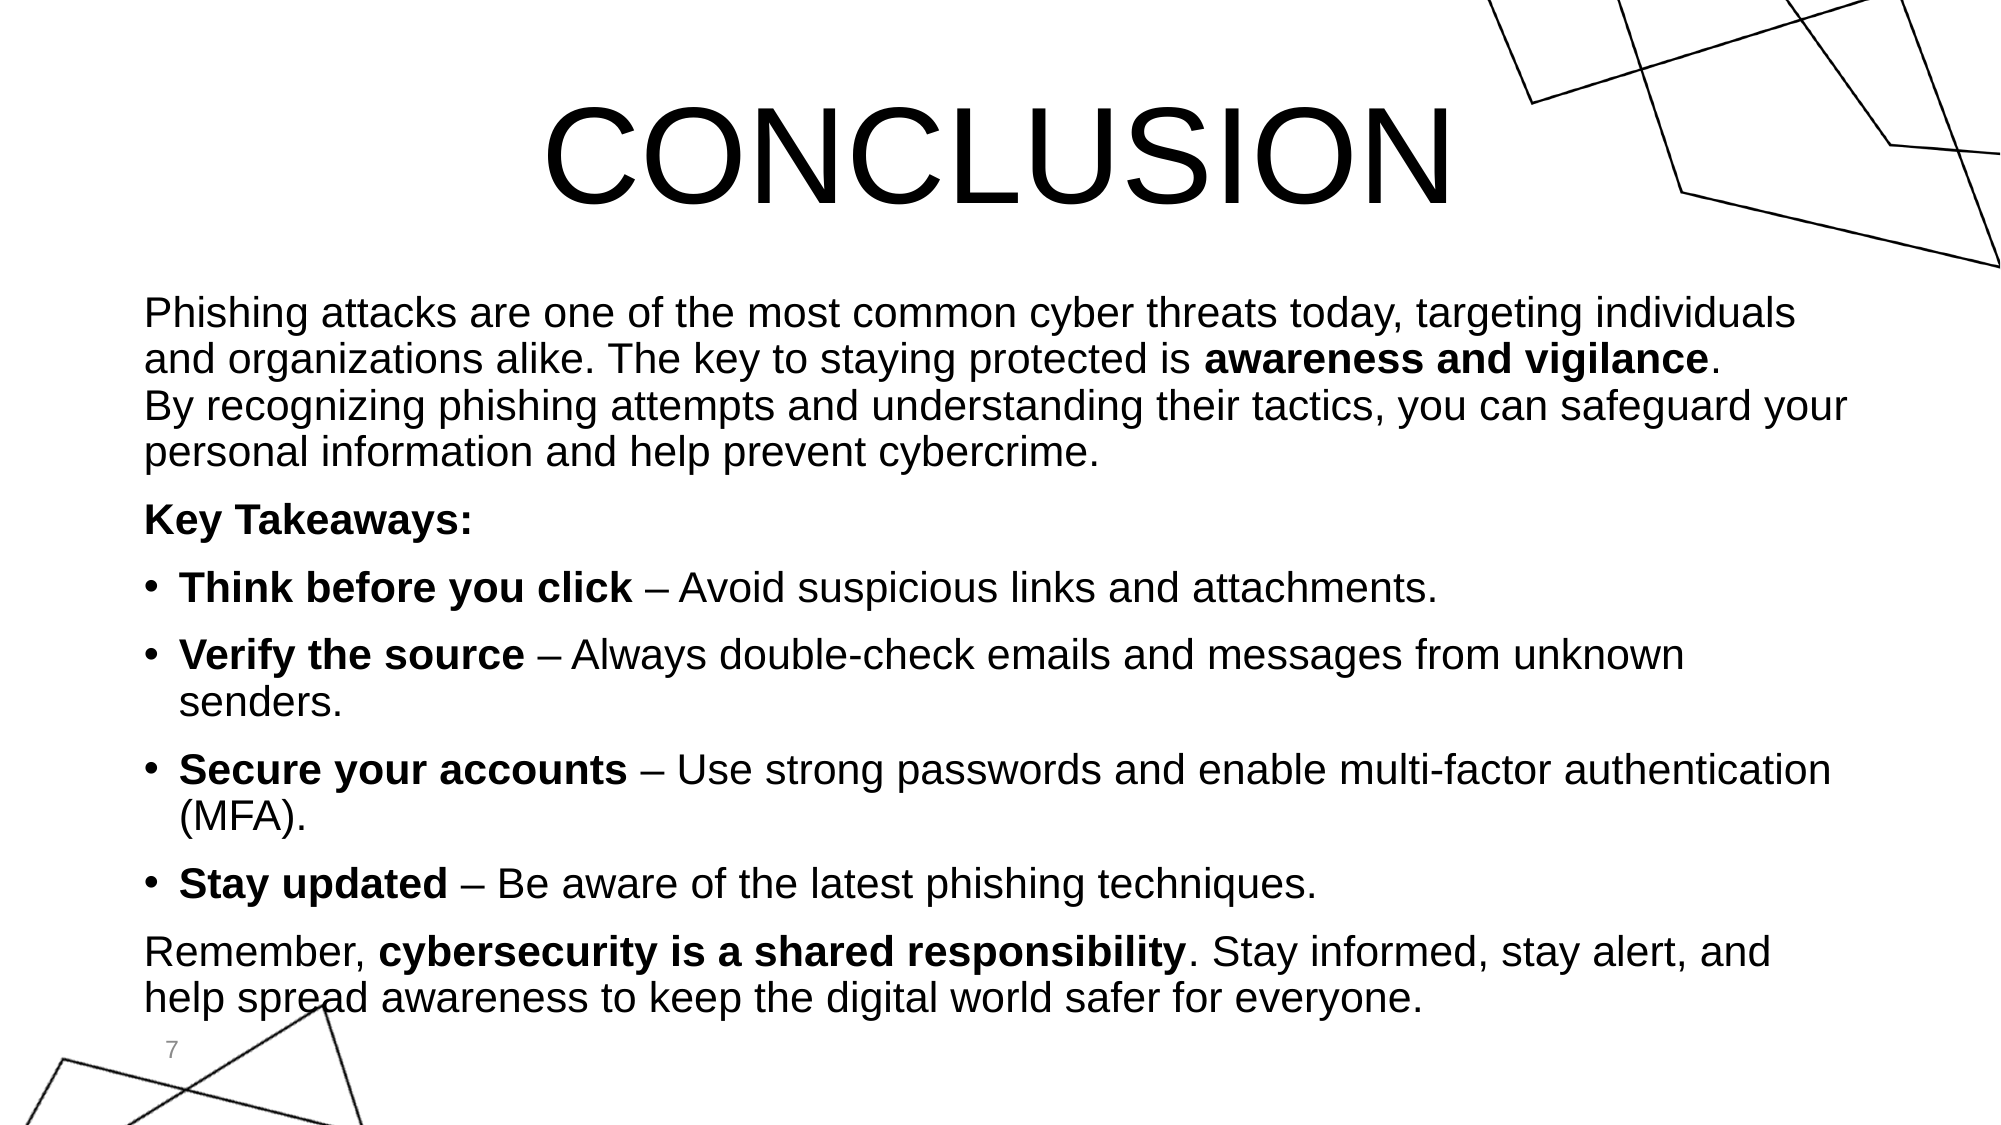

# Conclusion
Phishing attacks are one of the most common cyber threats today, targeting individuals and organizations alike. The key to staying protected is awareness and vigilance.
By recognizing phishing attempts and understanding their tactics, you can safeguard your personal information and help prevent cybercrime.
Key Takeaways:
Think before you click – Avoid suspicious links and attachments.
Verify the source – Always double-check emails and messages from unknown senders.
Secure your accounts – Use strong passwords and enable multi-factor authentication (MFA).
Stay updated – Be aware of the latest phishing techniques.
Remember, cybersecurity is a shared responsibility. Stay informed, stay alert, and help spread awareness to keep the digital world safer for everyone.

7